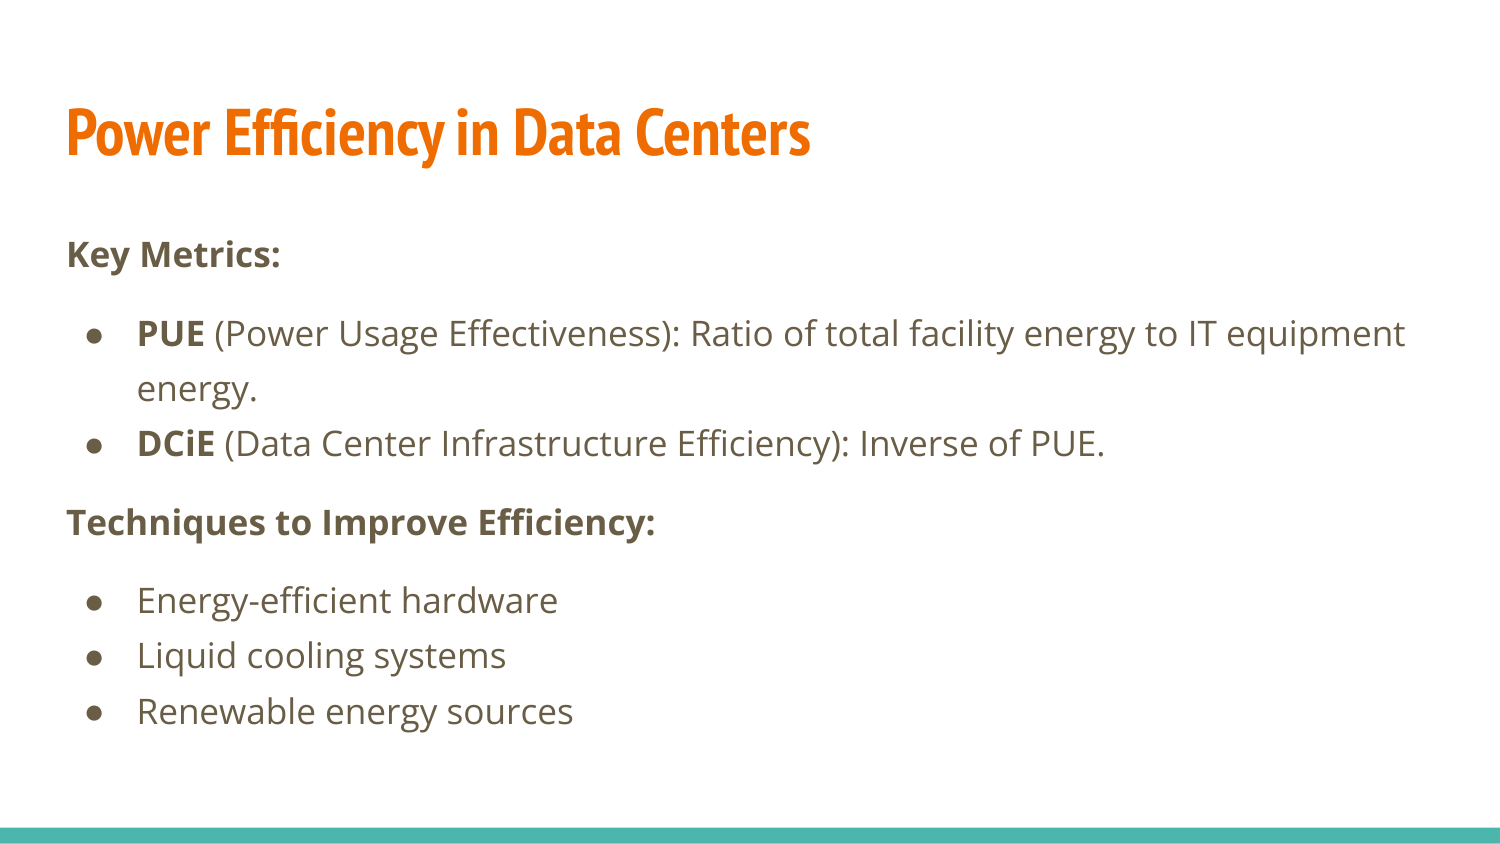

# Power Efficiency in Data Centers
Key Metrics:
PUE (Power Usage Effectiveness): Ratio of total facility energy to IT equipment energy.
DCiE (Data Center Infrastructure Efficiency): Inverse of PUE.
Techniques to Improve Efficiency:
Energy-efficient hardware
Liquid cooling systems
Renewable energy sources